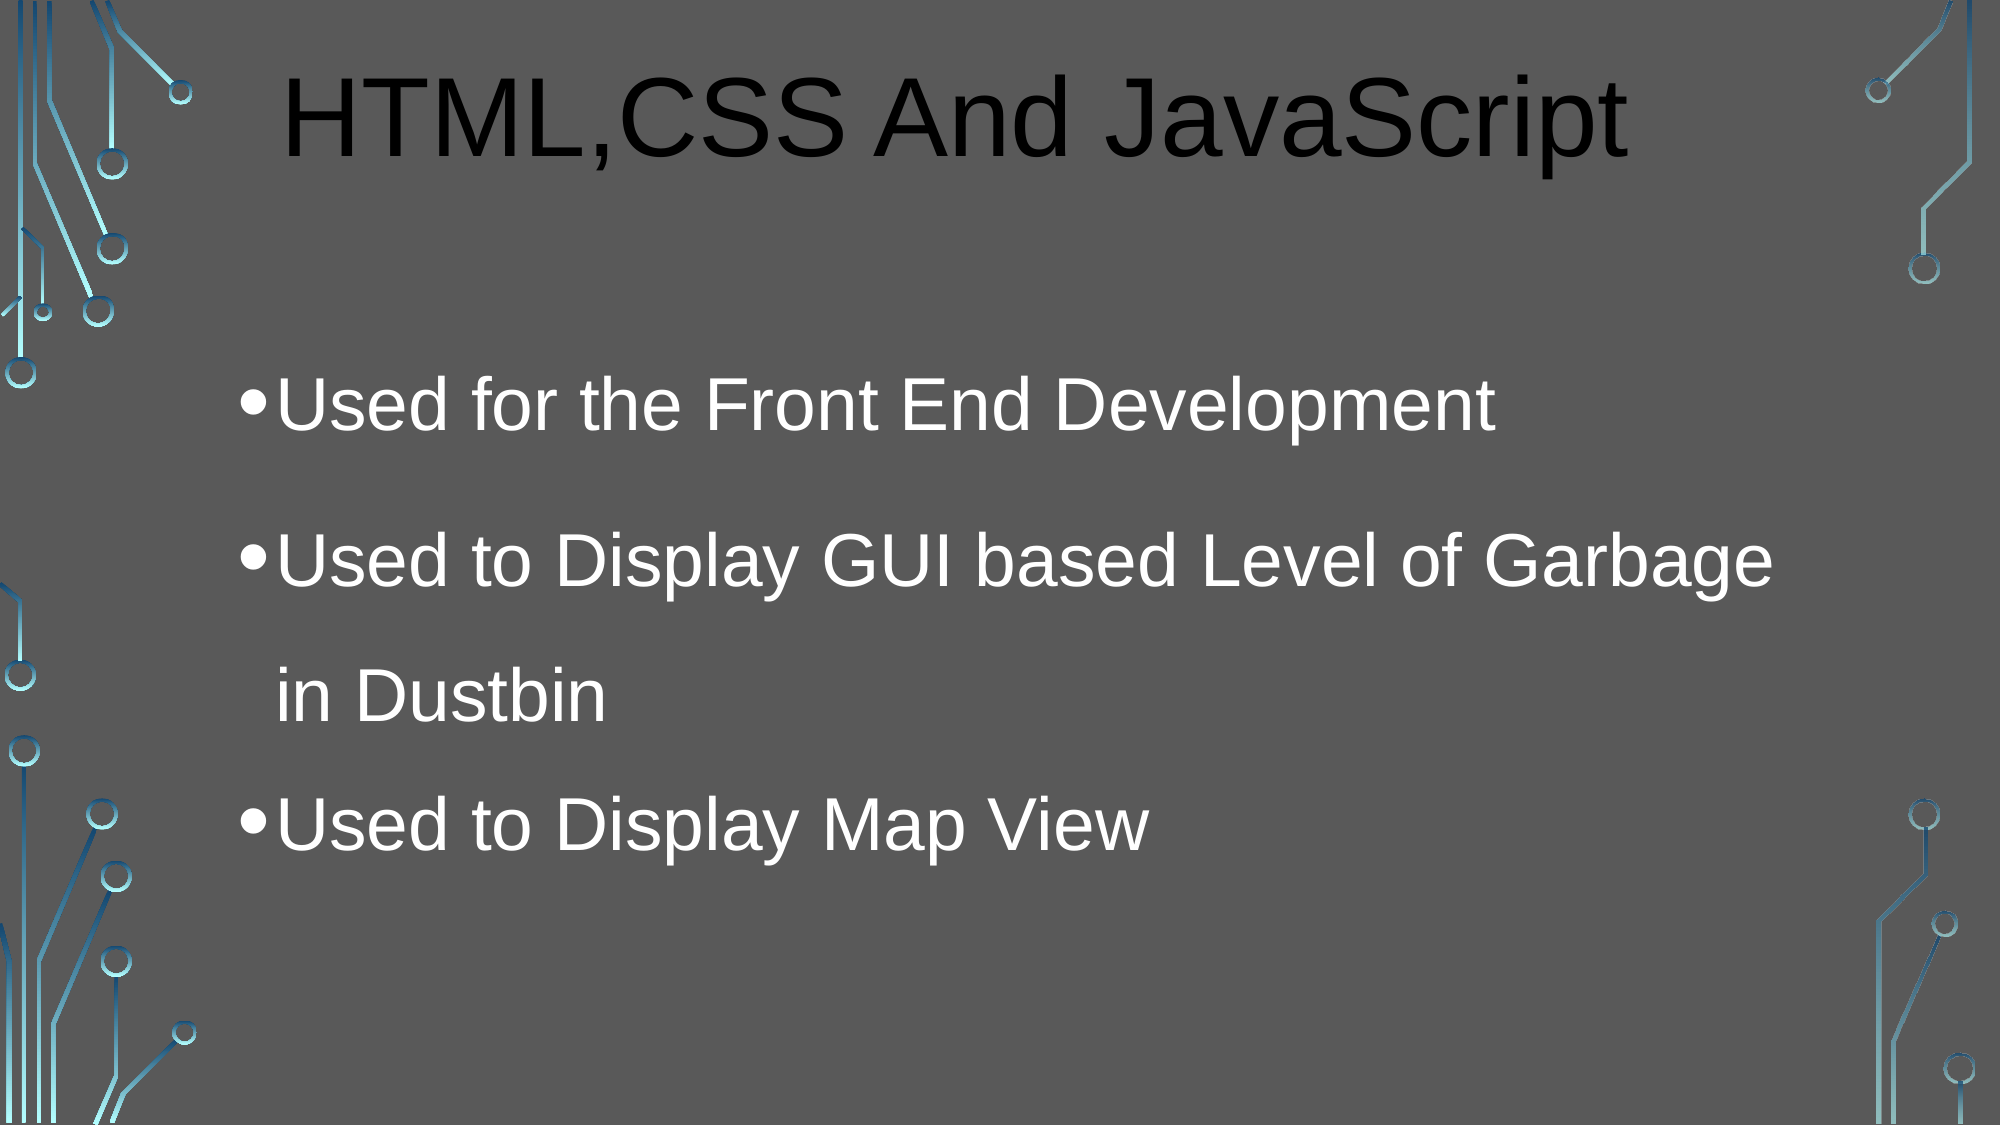

HTML,CSS And JavaScript
Used for the Front End Development
Used to Display GUI based Level of Garbage in Dustbin
Used to Display Map View